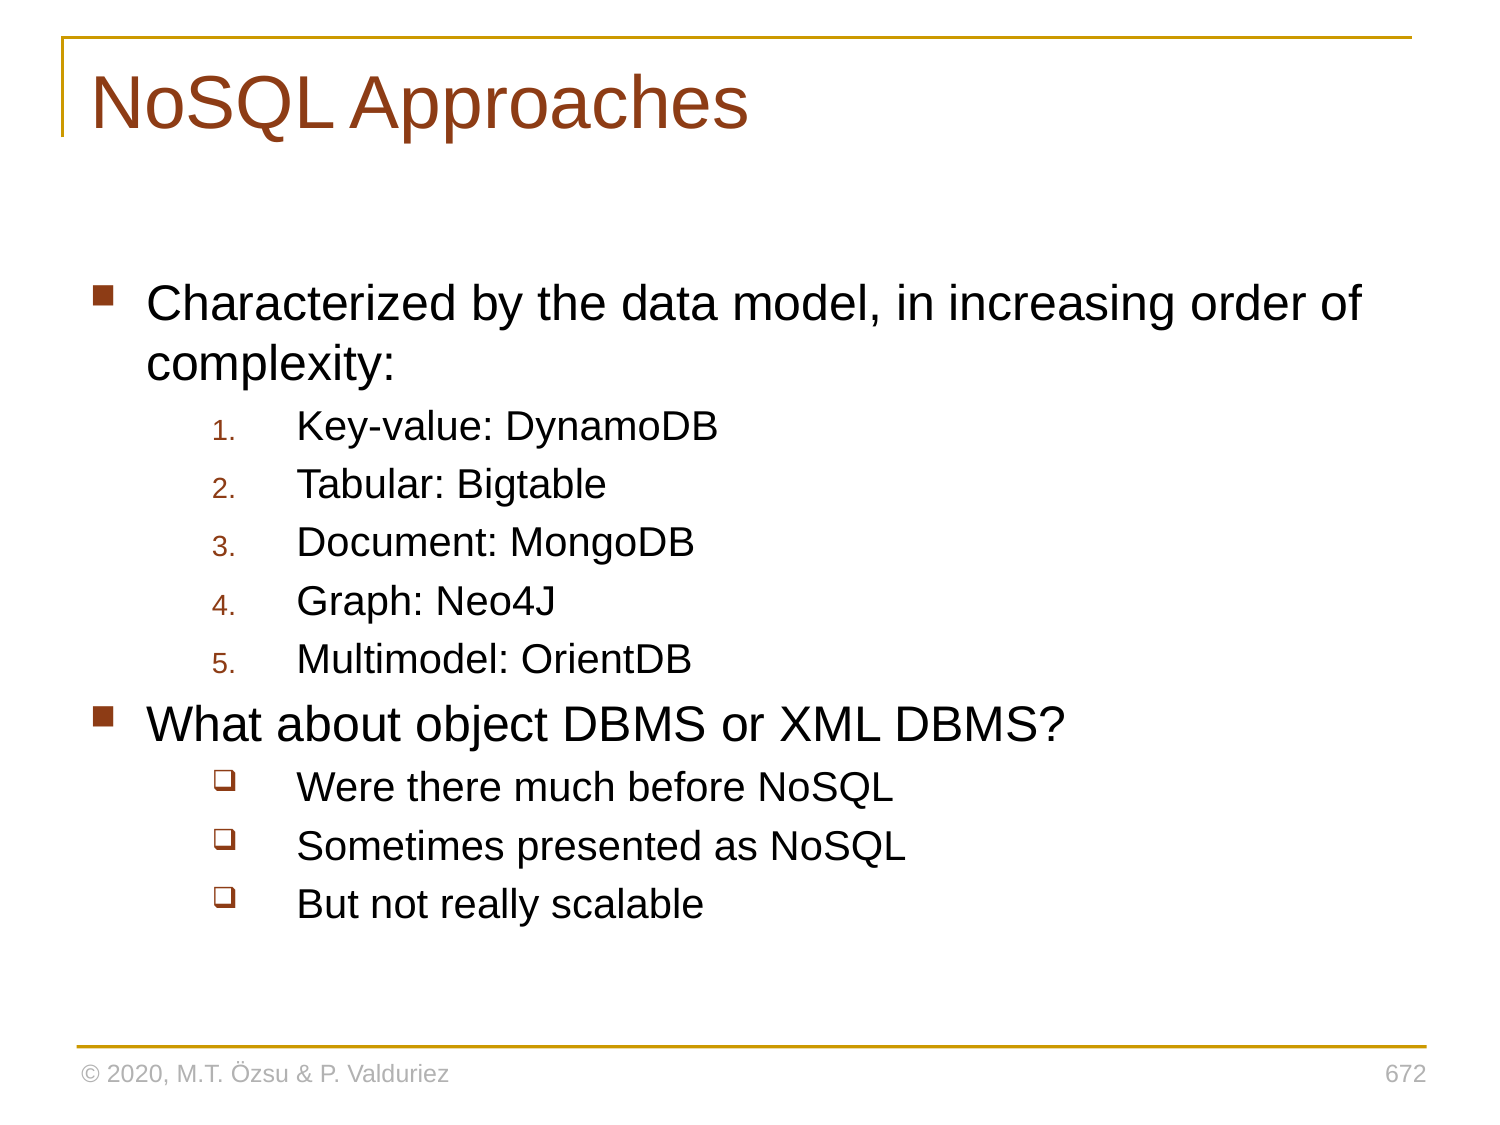

# NoSQL Approaches
Characterized by the data model, in increasing order of complexity:
Key-value: DynamoDB
Tabular: Bigtable
Document: MongoDB
Graph: Neo4J
Multimodel: OrientDB
What about object DBMS or XML DBMS?
Were there much before NoSQL
Sometimes presented as NoSQL
But not really scalable
© 2020, M.T. Özsu & P. Valduriez
672